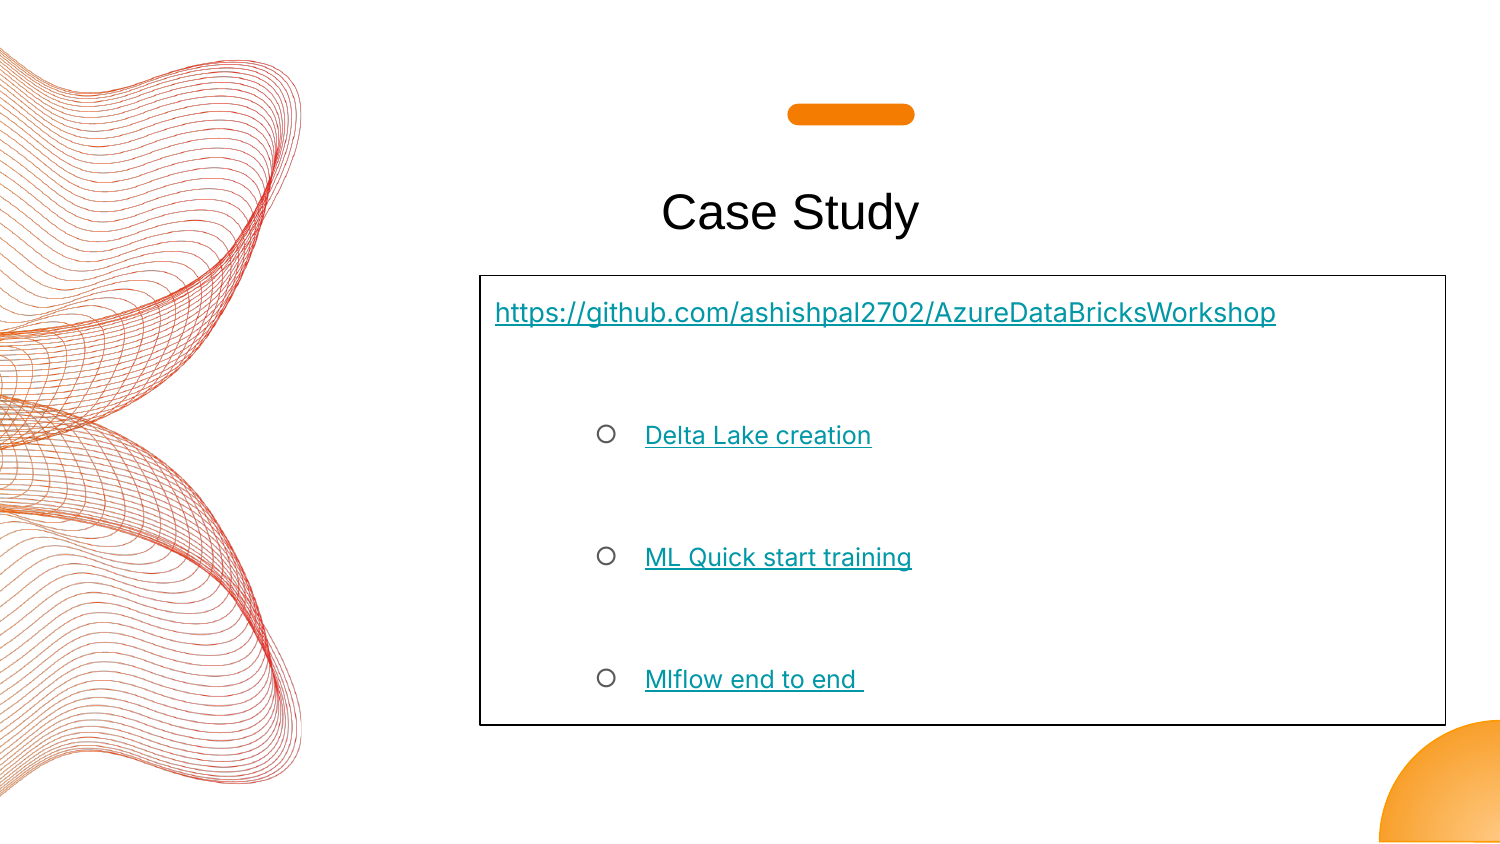

# Case Study
https://github.com/ashishpal2702/AzureDataBricksWorkshop

Delta Lake creation

ML Quick start training

Mlflow end to end